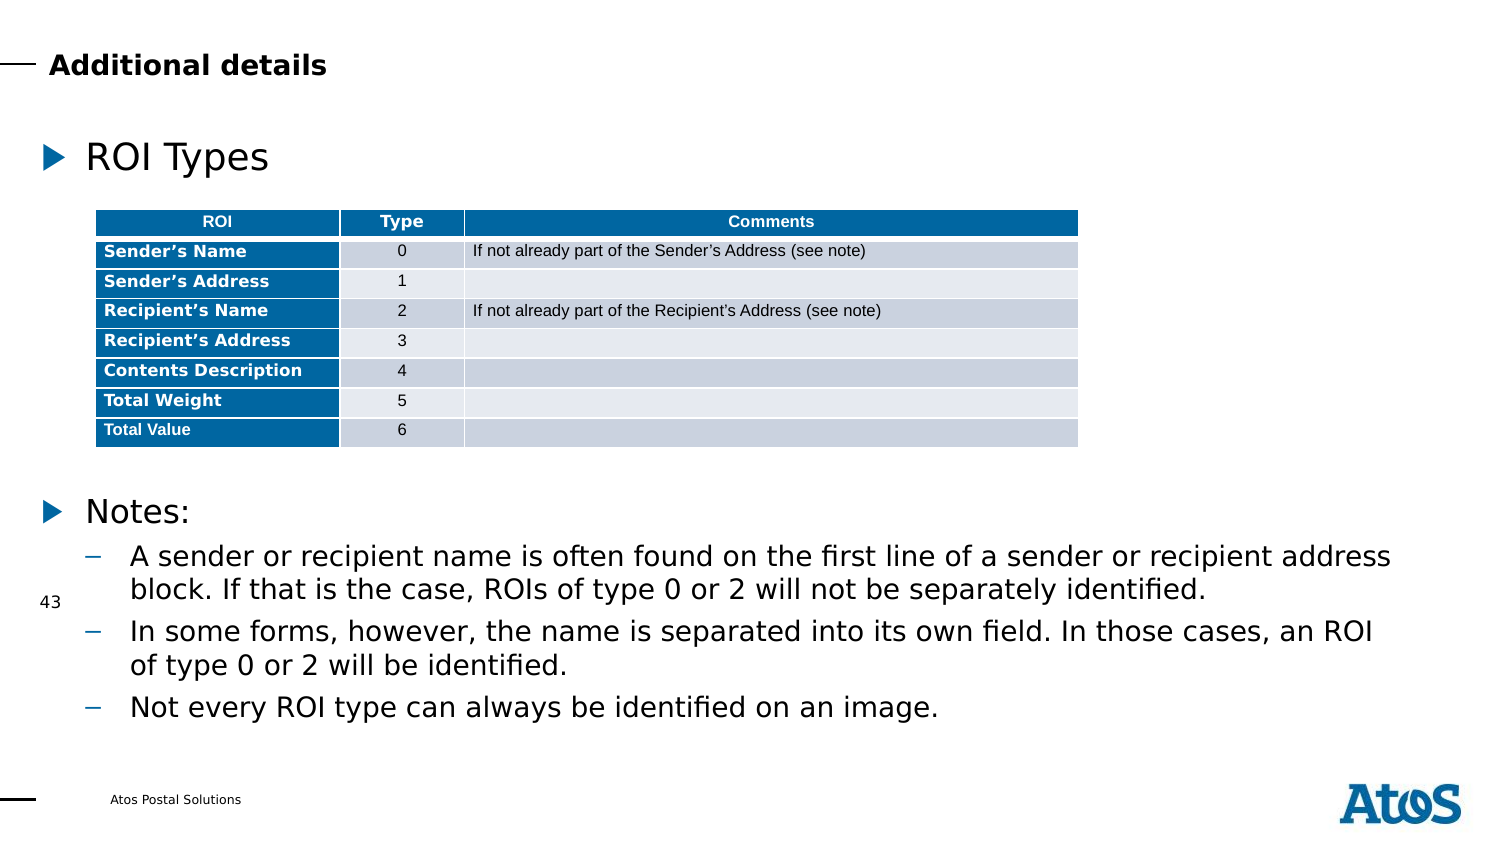

# Additional details
ROI Types

Notes:
A sender or recipient name is often found on the first line of a sender or recipient address block. If that is the case, ROIs of type 0 or 2 will not be separately identified.
In some forms, however, the name is separated into its own field. In those cases, an ROI of type 0 or 2 will be identified.
Not every ROI type can always be identified on an image.
| ROI | Type | Comments |
| --- | --- | --- |
| Sender’s Name | 0 | If not already part of the Sender’s Address (see note) |
| Sender’s Address | 1 |  |
| Recipient’s Name | 2 | If not already part of the Recipient’s Address (see note) |
| Recipient’s Address | 3 |  |
| Contents Description | 4 |  |
| Total Weight | 5 |  |
| Total Value | 6 |  |
43